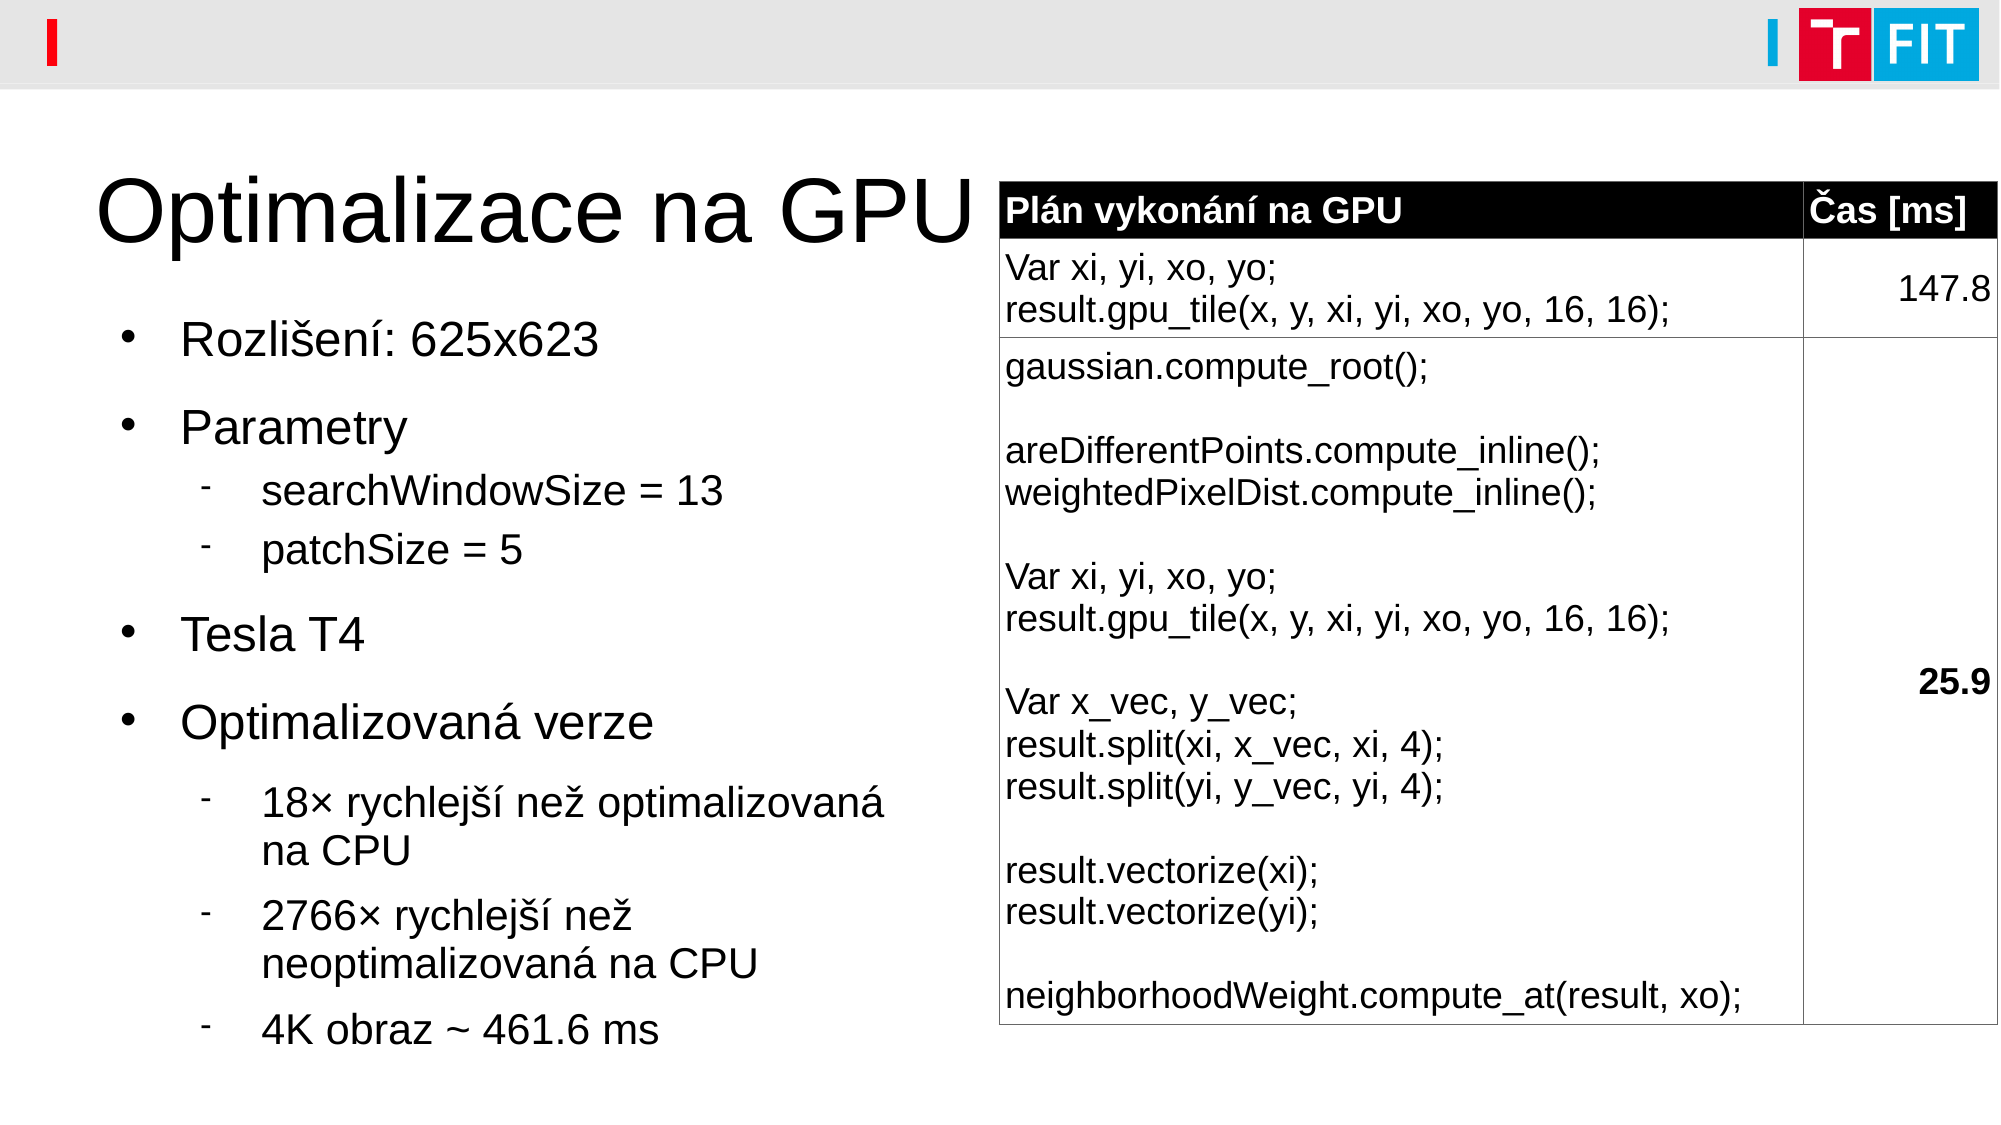

# Optimalizace na GPU
| Plán vykonání na GPU | Čas [ms] |
| --- | --- |
| Var xi, yi, xo, yo; result.gpu\_tile(x, y, xi, yi, xo, yo, 16, 16); | 147.8 |
| gaussian.compute\_root(); areDifferentPoints.compute\_inline(); weightedPixelDist.compute\_inline(); Var xi, yi, xo, yo; result.gpu\_tile(x, y, xi, yi, xo, yo, 16, 16); Var x\_vec, y\_vec; result.split(xi, x\_vec, xi, 4); result.split(yi, y\_vec, yi, 4); result.vectorize(xi); result.vectorize(yi); neighborhoodWeight.compute\_at(result, xo); | 25.9 |
Rozlišení: 625x623
Parametry
searchWindowSize = 13
patchSize = 5
Tesla T4
Optimalizovaná verze
18× rychlejší než optimalizovaná na CPU
2766× rychlejší než neoptimalizovaná na CPU
4K obraz ~ 461.6 ms